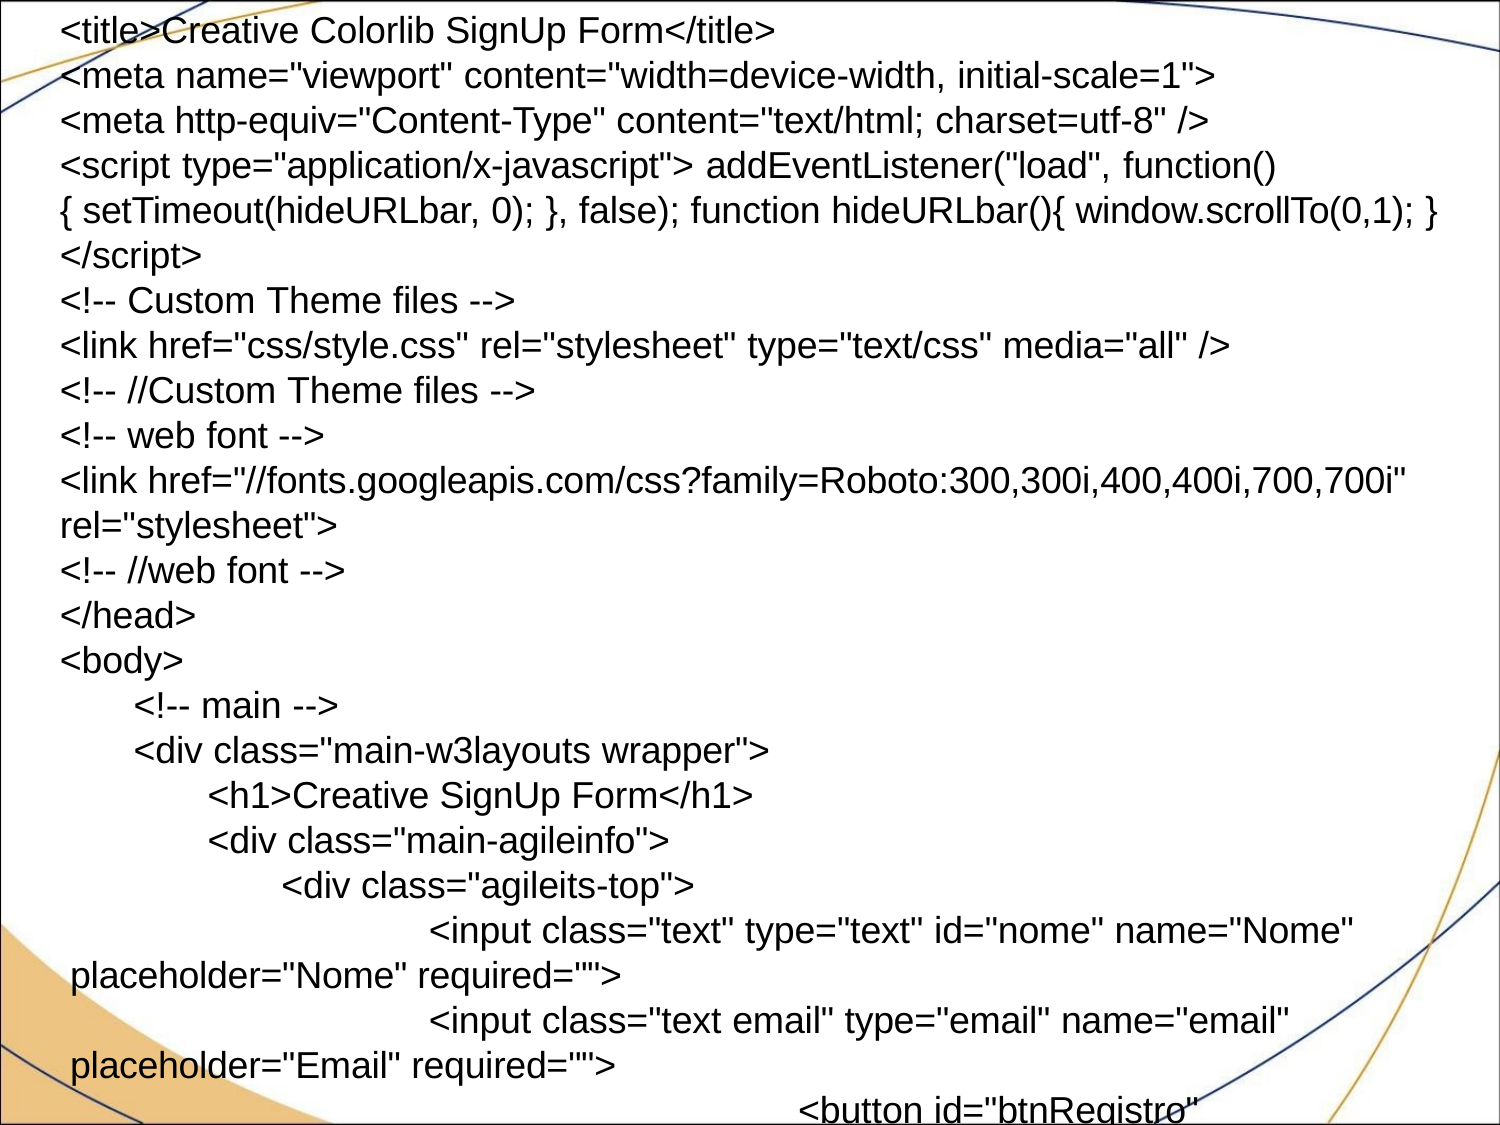

<title>Creative Colorlib SignUp Form</title>
<meta name="viewport" content="width=device-width, initial-scale=1">
<meta http-equiv="Content-Type" content="text/html; charset=utf-8" />
<script type="application/x-javascript"> addEventListener("load", function()
{ setTimeout(hideURLbar, 0); }, false); function hideURLbar(){ window.scrollTo(0,1); }
</script>
<!-- Custom Theme files -->
<link href="css/style.css" rel="stylesheet" type="text/css" media="all" />
<!-- //Custom Theme files -->
<!-- web font -->
<link href="//fonts.googleapis.com/css?family=Roboto:300,300i,400,400i,700,700i"  rel="stylesheet">
<!-- //web font -->
</head>
<body>
<!-- main -->
<div class="main-w3layouts wrapper">
<h1>Creative SignUp Form</h1>
<div class="main-agileinfo">
<div class="agileits-top">
<input class="text" type="text" id="nome" name="Nome"  placeholder="Nome" required="">
<input class="text email" type="email" name="email"  placeholder="Email" required="">
<button id="btnRegistro" type="button">Registrar</button>